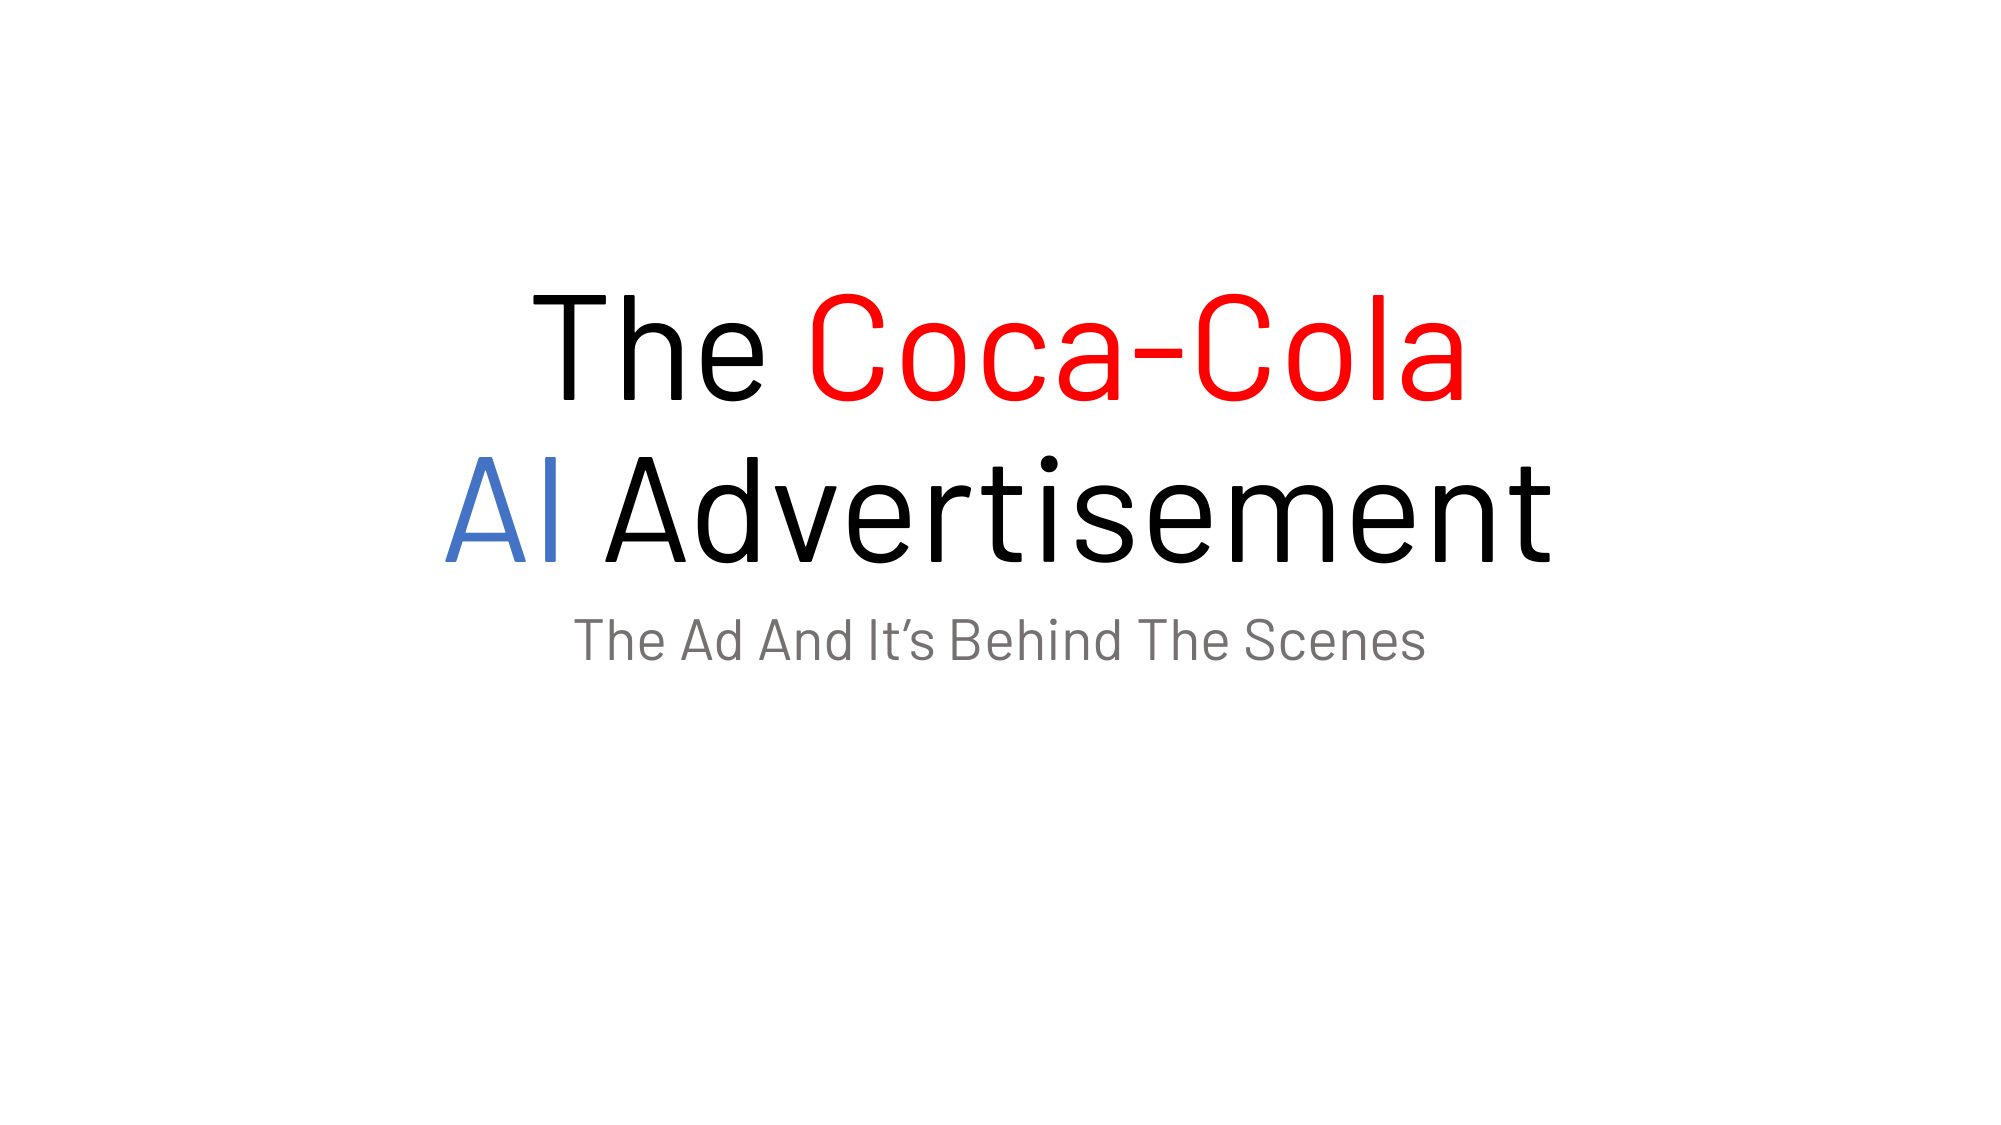

# The Coca-Cola AI Advertisement
The Ad And It’s Behind The Scenes